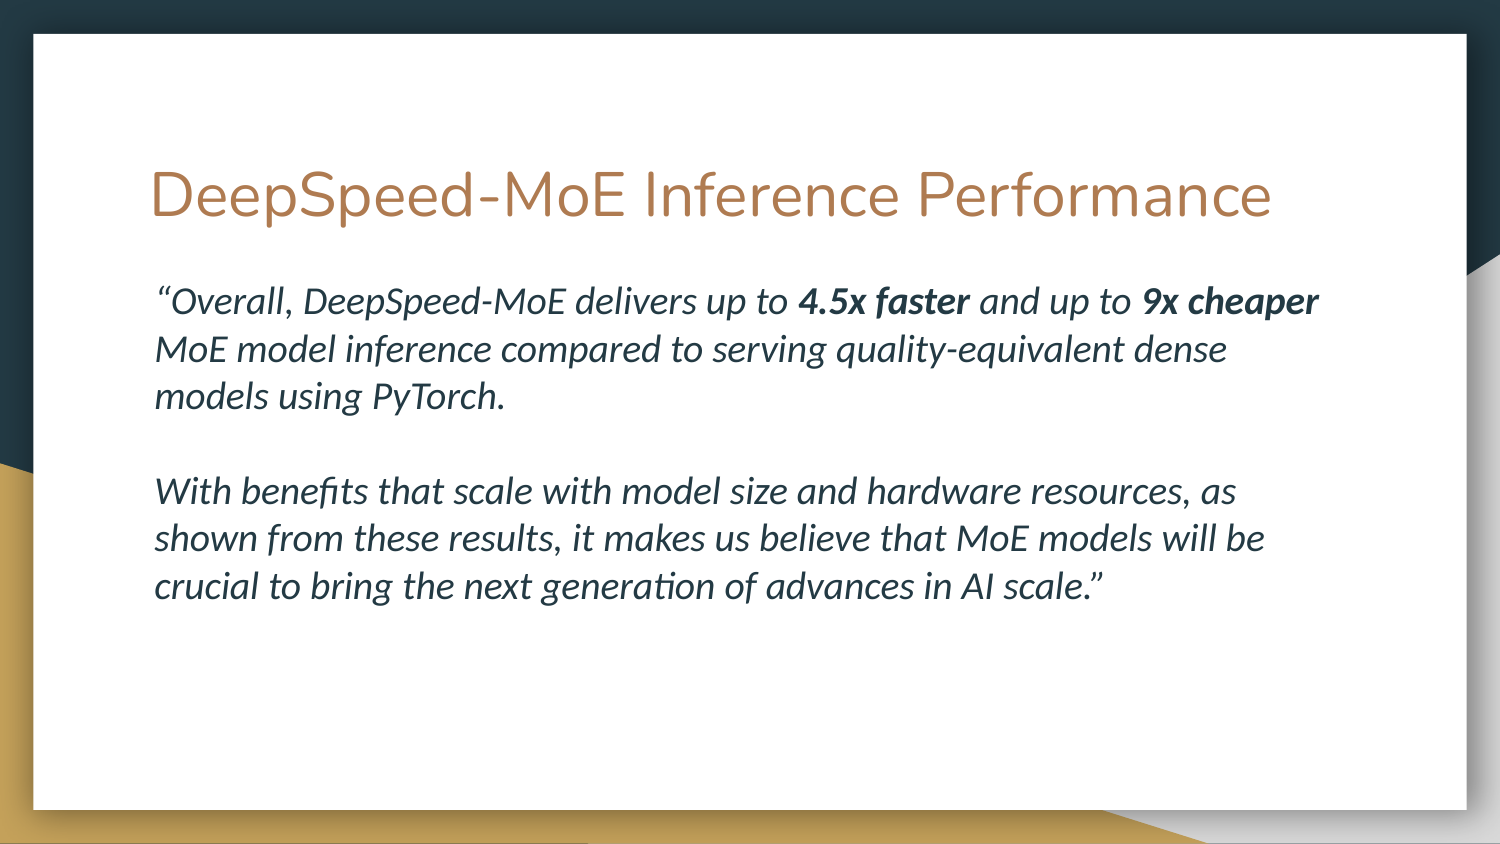

# DeepSpeed-MoE Inference Performance
“Overall, DeepSpeed-MoE delivers up to 4.5x faster and up to 9x cheaper MoE model inference compared to serving quality-equivalent dense models using PyTorch.

With benefits that scale with model size and hardware resources, as shown from these results, it makes us believe that MoE models will be crucial to bring the next generation of advances in AI scale.”